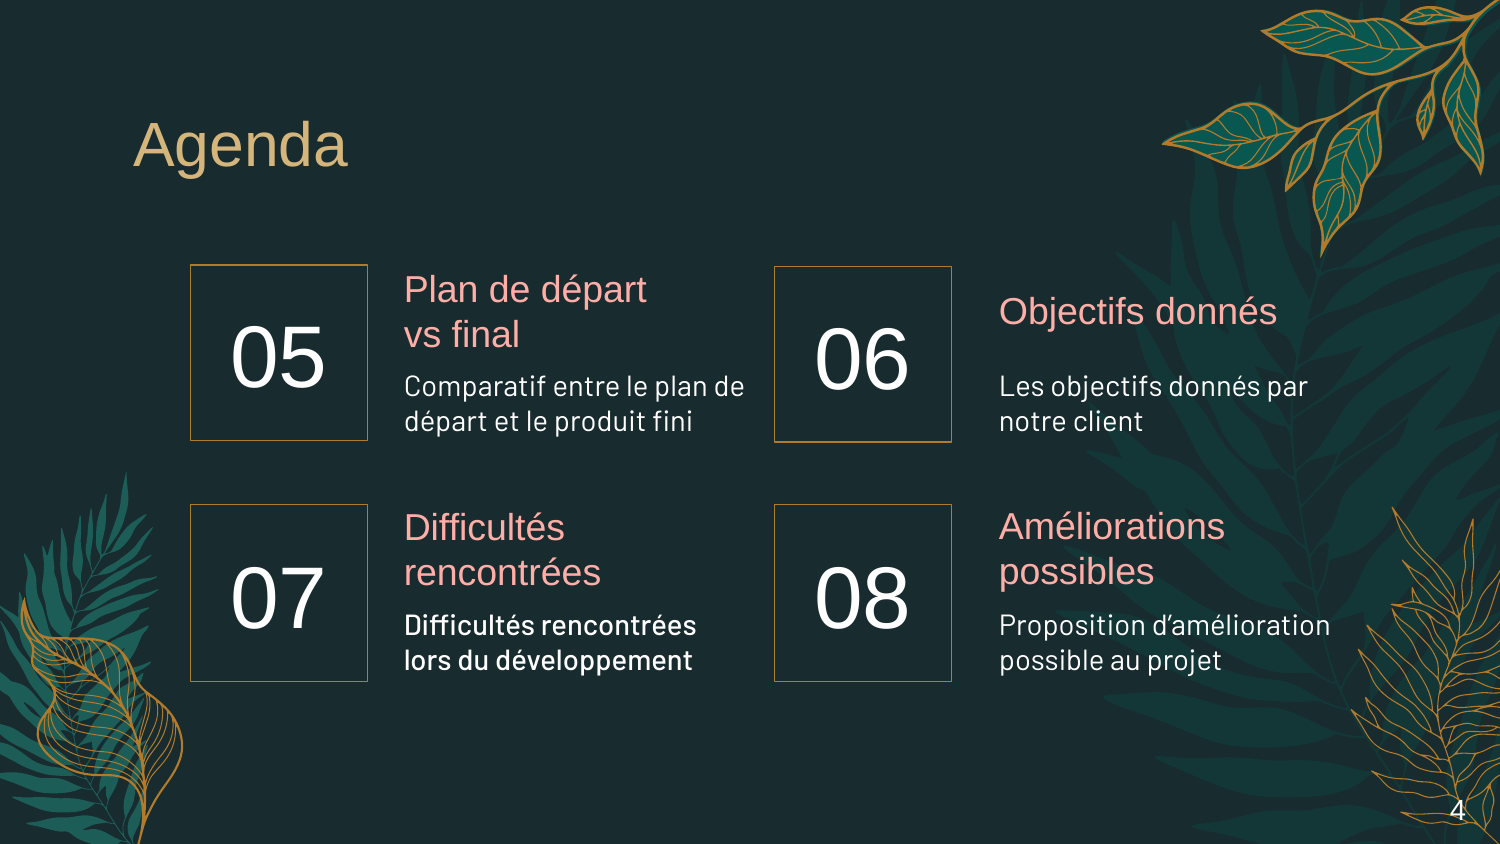

Agenda
05
# Plan de départ  vs final
06
Objectifs donnés
Comparatif entre le plan de départ et le produit fini
Les objectifs donnés par notre client
Améliorations possibles
Difficultés rencontrées
08
07
Proposition d’amélioration possible au projet
Difficultés rencontrées lors du développement
4